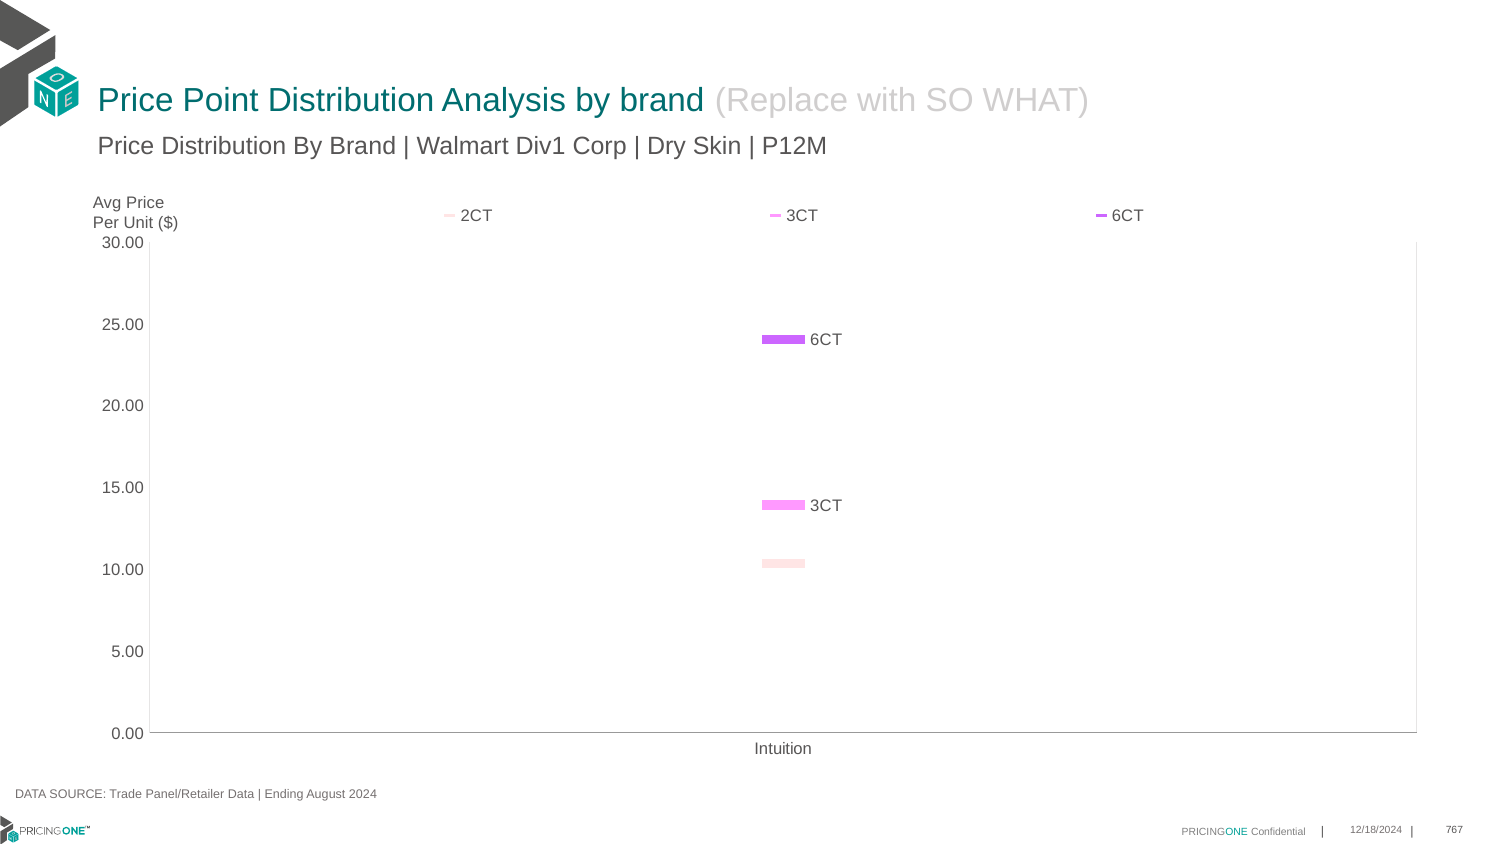

# Price Point Distribution Analysis by brand (Replace with SO WHAT)
Price Distribution By Brand | Walmart Div1 Corp | Dry Skin | P12M

### Chart

| Category | 2CT | 3CT | 6CT |
|---|---|---|---|
| Intuition | 10.355310668229777 | 13.913694050439807 | 24.04815148782687 |
Avg Price
Per Unit ($)
DATA SOURCE: Trade Panel/Retailer Data | Ending August 2024
12/18/2024
767